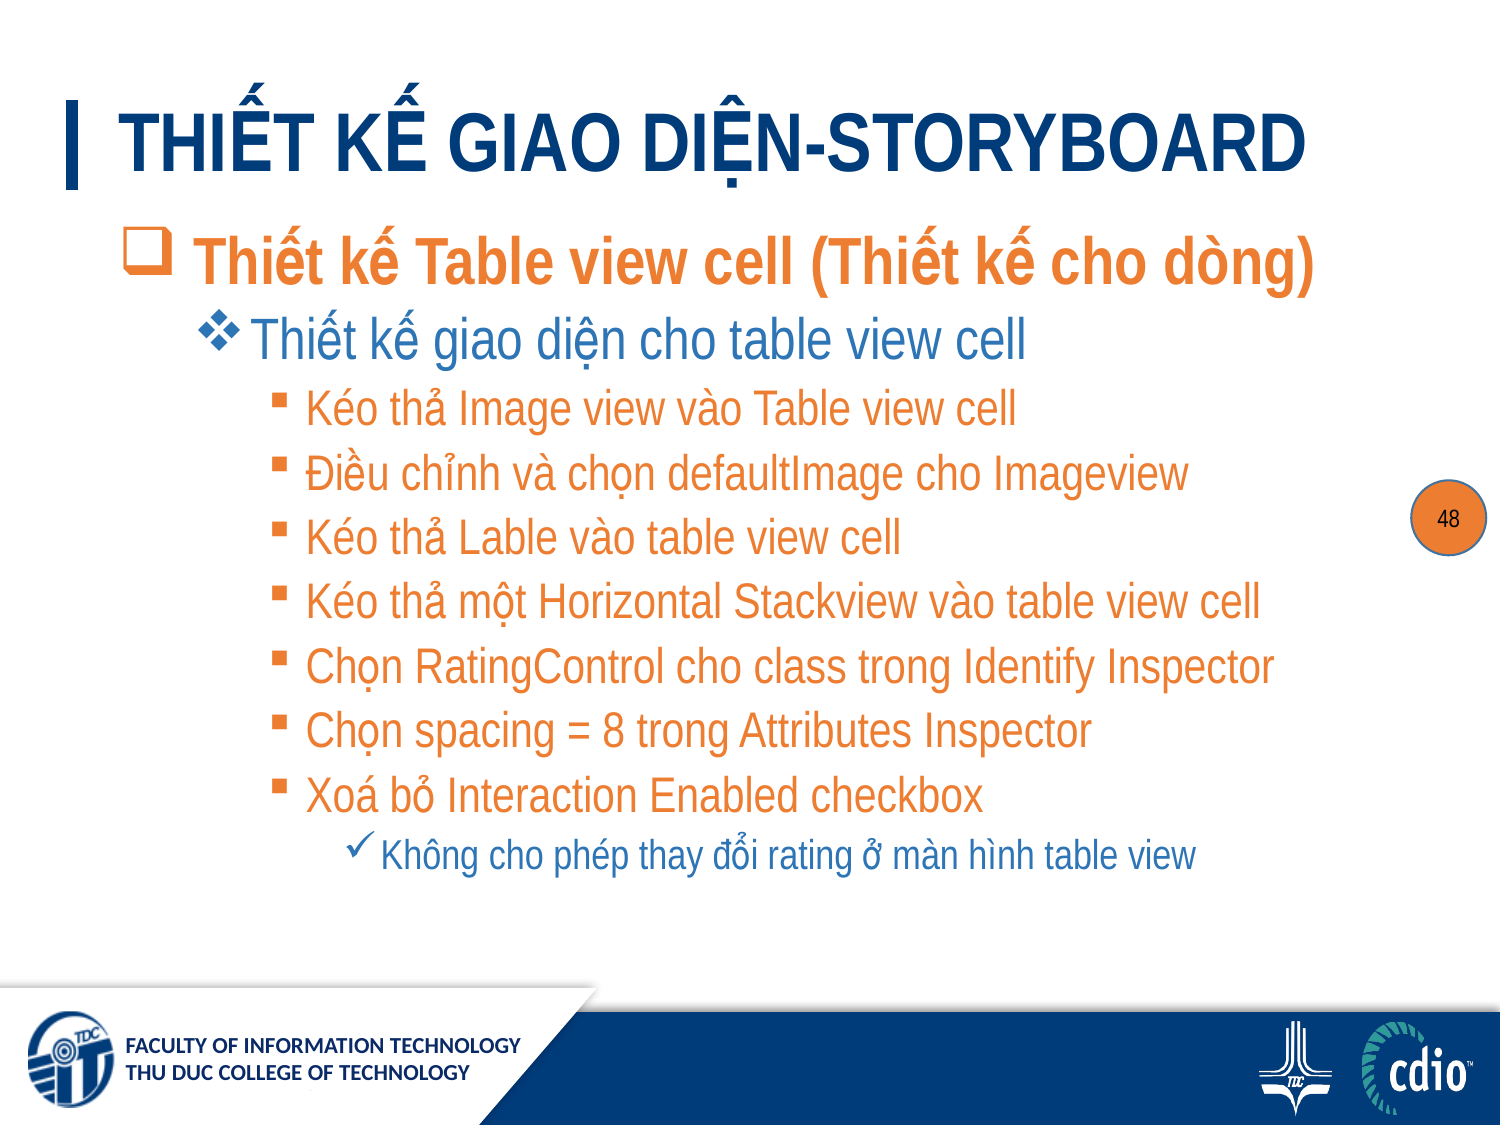

# THIẾT KẾ GIAO DIỆN-STORYBOARD
 Thiết kế Table view cell (Thiết kế cho dòng)
Thiết kế giao diện cho table view cell
Kéo thả Image view vào Table view cell
Điều chỉnh và chọn defaultImage cho Imageview
Kéo thả Lable vào table view cell
Kéo thả một Horizontal Stackview vào table view cell
Chọn RatingControl cho class trong Identify Inspector
Chọn spacing = 8 trong Attributes Inspector
Xoá bỏ Interaction Enabled checkbox
Không cho phép thay đổi rating ở màn hình table view